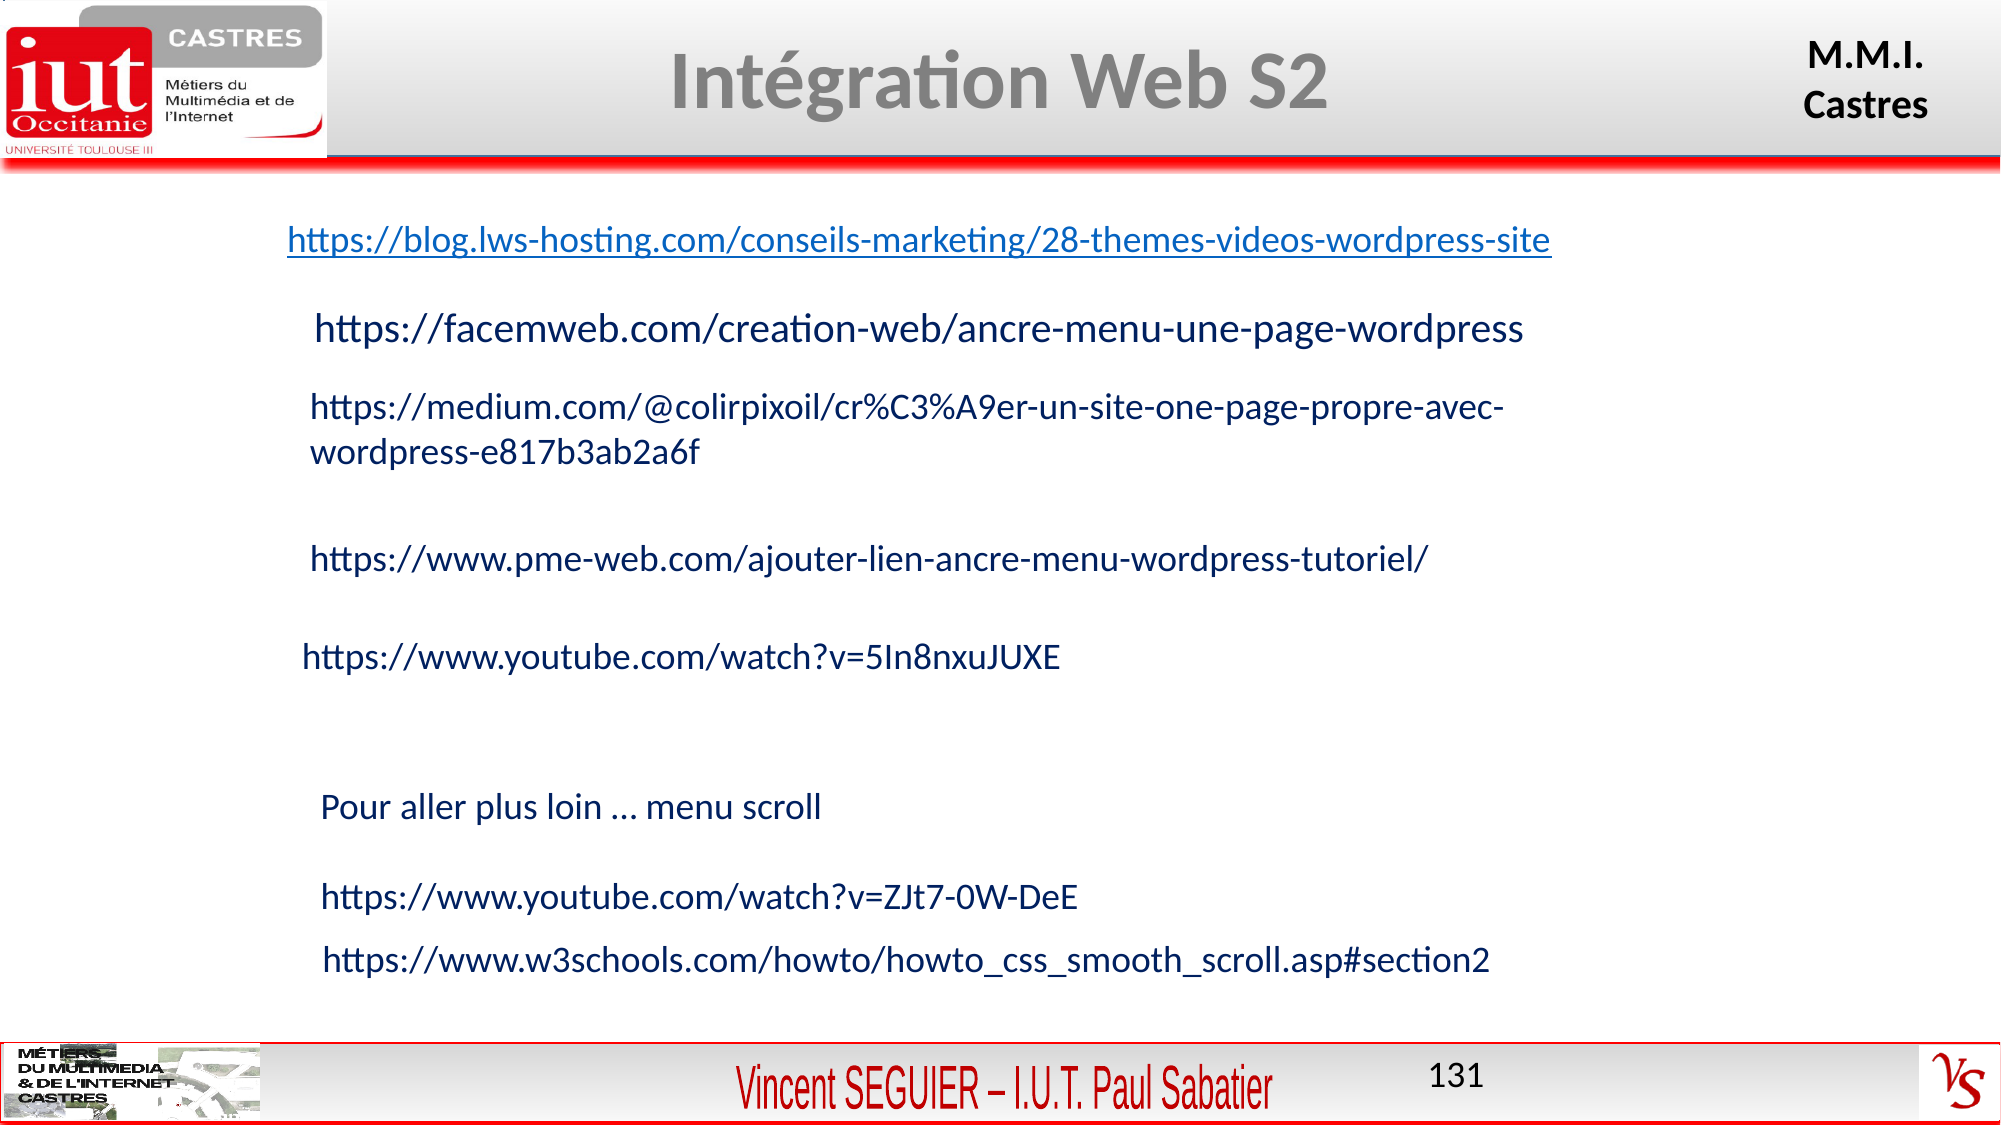

https://blog.lws-hosting.com/conseils-marketing/28-themes-videos-wordpress-site
https://facemweb.com/creation-web/ancre-menu-une-page-wordpress
https://medium.com/@colirpixoil/cr%C3%A9er-un-site-one-page-propre-avec-wordpress-e817b3ab2a6f
https://www.pme-web.com/ajouter-lien-ancre-menu-wordpress-tutoriel/
https://www.youtube.com/watch?v=5In8nxuJUXE
Pour aller plus loin … menu scroll

https://www.youtube.com/watch?v=ZJt7-0W-DeE
https://www.w3schools.com/howto/howto_css_smooth_scroll.asp#section2
131